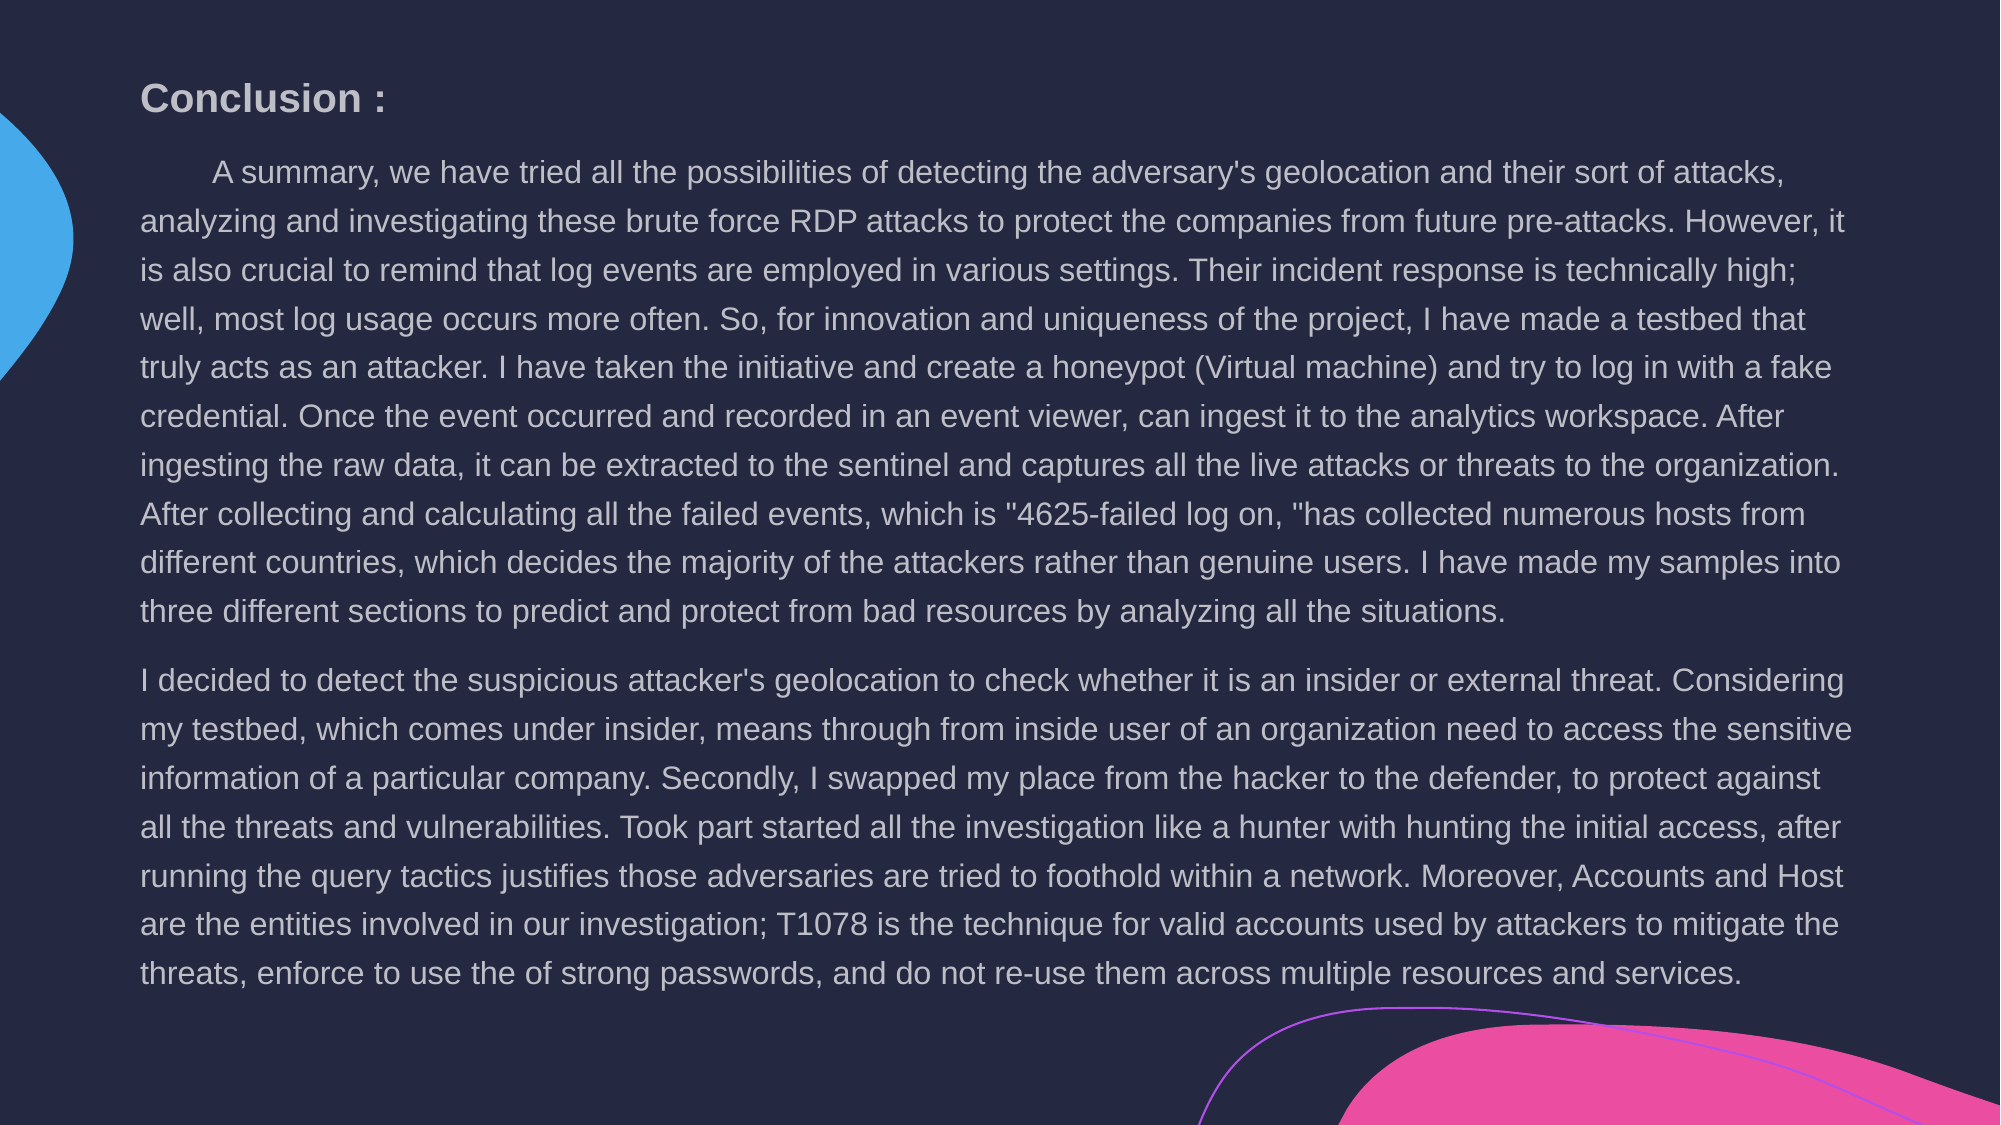

Conclusion :
        A summary, we have tried all the possibilities of detecting the adversary's geolocation and their sort of attacks, analyzing and investigating these brute force RDP attacks to protect the companies from future pre-attacks. However, it is also crucial to remind that log events are employed in various settings. Their incident response is technically high; well, most log usage occurs more often. So, for innovation and uniqueness of the project, I have made a testbed that truly acts as an attacker. I have taken the initiative and create a honeypot (Virtual machine) and try to log in with a fake credential. Once the event occurred and recorded in an event viewer, can ingest it to the analytics workspace. After ingesting the raw data, it can be extracted to the sentinel and captures all the live attacks or threats to the organization. After collecting and calculating all the failed events, which is "4625-failed log on, "has collected numerous hosts from different countries, which decides the majority of the attackers rather than genuine users. I have made my samples into three different sections to predict and protect from bad resources by analyzing all the situations.
I decided to detect the suspicious attacker's geolocation to check whether it is an insider or external threat. Considering my testbed, which comes under insider, means through from inside user of an organization need to access the sensitive information of a particular company. Secondly, I swapped my place from the hacker to the defender, to protect against all the threats and vulnerabilities. Took part started all the investigation like a hunter with hunting the initial access, after running the query tactics justifies those adversaries are tried to foothold within a network. Moreover, Accounts and Host are the entities involved in our investigation; T1078 is the technique for valid accounts used by attackers to mitigate the threats, enforce to use the of strong passwords, and do not re-use them across multiple resources and services.